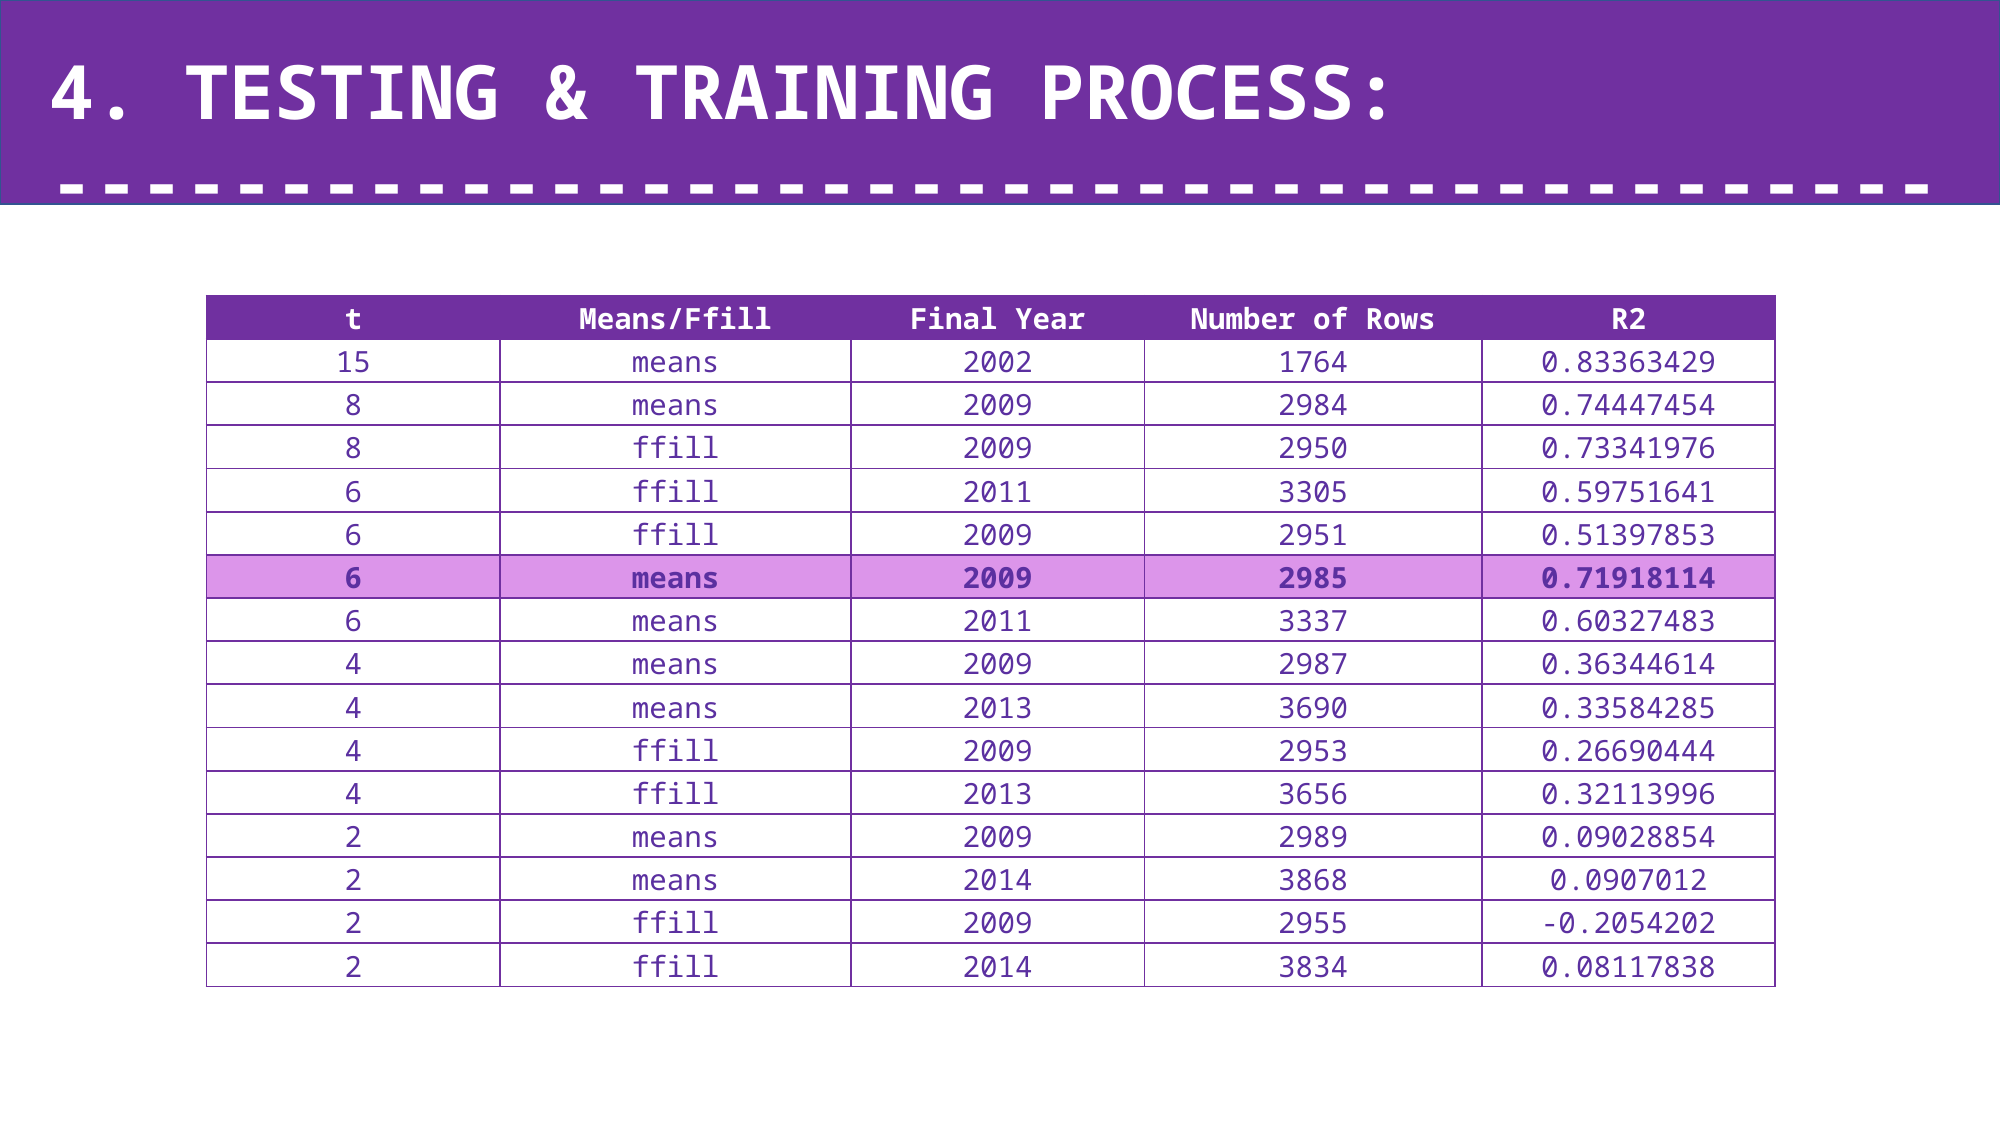

4. TESTING & TRAINING PROCESS:
------------------------------------------
| t | Means/Ffill | Final Year | Number of Rows | R2 |
| --- | --- | --- | --- | --- |
| 15 | means | 2002 | 1764 | 0.83363429 |
| 8 | means | 2009 | 2984 | 0.74447454 |
| 8 | ffill | 2009 | 2950 | 0.73341976 |
| 6 | ffill | 2011 | 3305 | 0.59751641 |
| 6 | ffill | 2009 | 2951 | 0.51397853 |
| 6 | means | 2009 | 2985 | 0.71918114 |
| 6 | means | 2011 | 3337 | 0.60327483 |
| 4 | means | 2009 | 2987 | 0.36344614 |
| 4 | means | 2013 | 3690 | 0.33584285 |
| 4 | ffill | 2009 | 2953 | 0.26690444 |
| 4 | ffill | 2013 | 3656 | 0.32113996 |
| 2 | means | 2009 | 2989 | 0.09028854 |
| 2 | means | 2014 | 3868 | 0.0907012 |
| 2 | ffill | 2009 | 2955 | -0.2054202 |
| 2 | ffill | 2014 | 3834 | 0.08117838 |